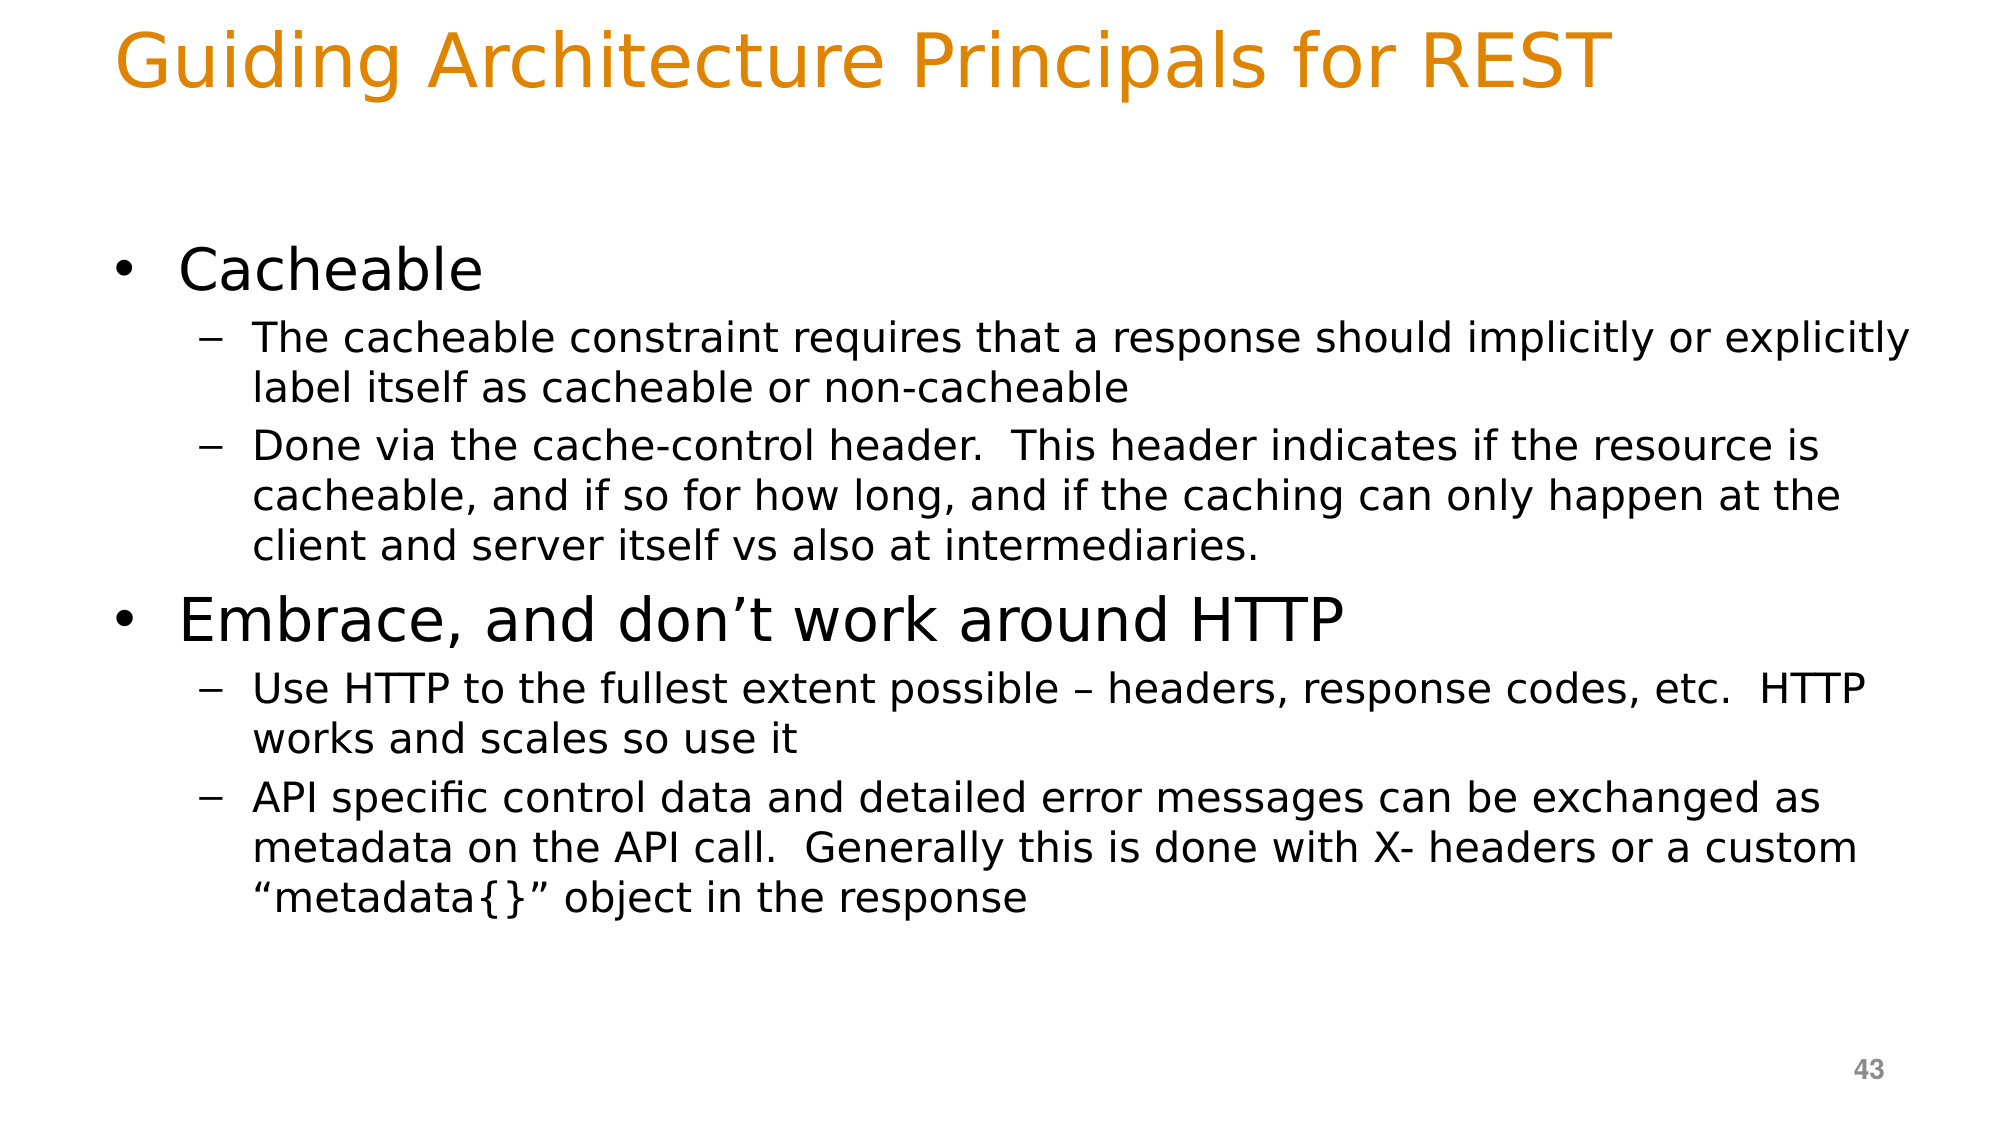

# Guiding Architecture Principals for REST
Cacheable
The cacheable constraint requires that a response should implicitly or explicitly label itself as cacheable or non-cacheable
Done via the cache-control header.  This header indicates if the resource is cacheable, and if so for how long, and if the caching can only happen at the client and server itself vs also at intermediaries.
Embrace, and don’t work around HTTP
Use HTTP to the fullest extent possible – headers, response codes, etc.  HTTP works and scales so use it
API specific control data and detailed error messages can be exchanged as metadata on the API call.  Generally this is done with X- headers or a custom “metadata{}” object in the response
43